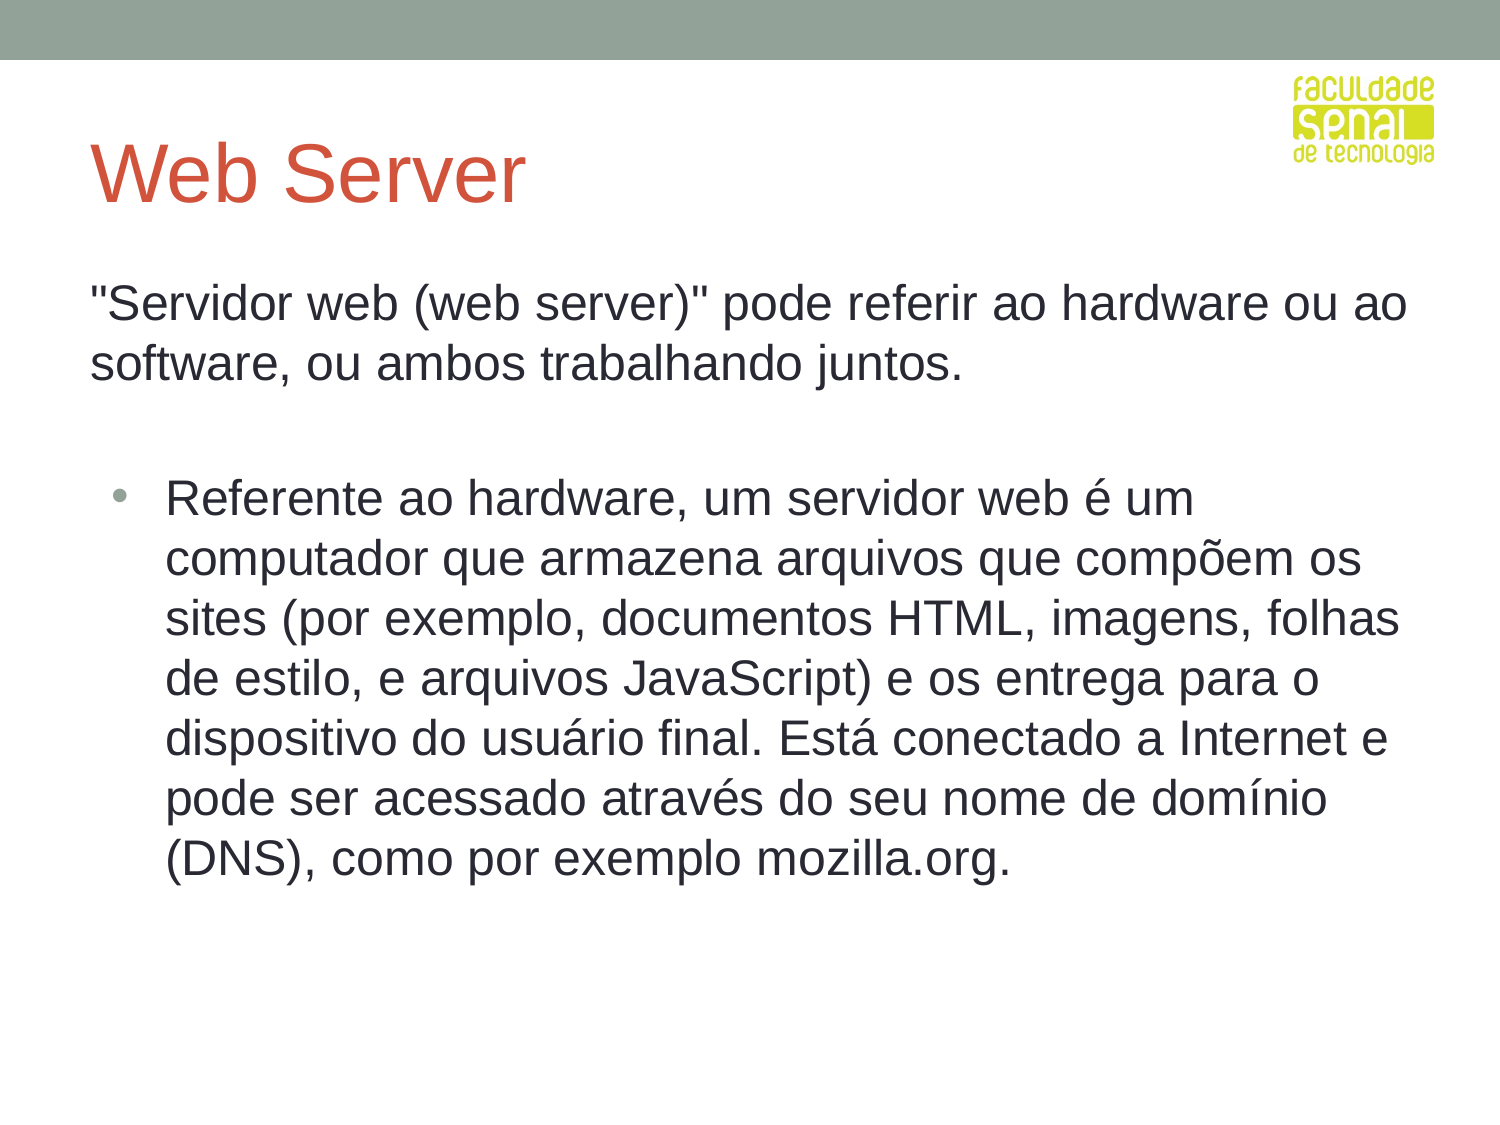

# Web Server
"Servidor web (web server)" pode referir ao hardware ou ao software, ou ambos trabalhando juntos.

Referente ao hardware, um servidor web é um computador que armazena arquivos que compõem os sites (por exemplo, documentos HTML, imagens, folhas de estilo, e arquivos JavaScript) e os entrega para o dispositivo do usuário final. Está conectado a Internet e pode ser acessado através do seu nome de domínio (DNS), como por exemplo mozilla.org.